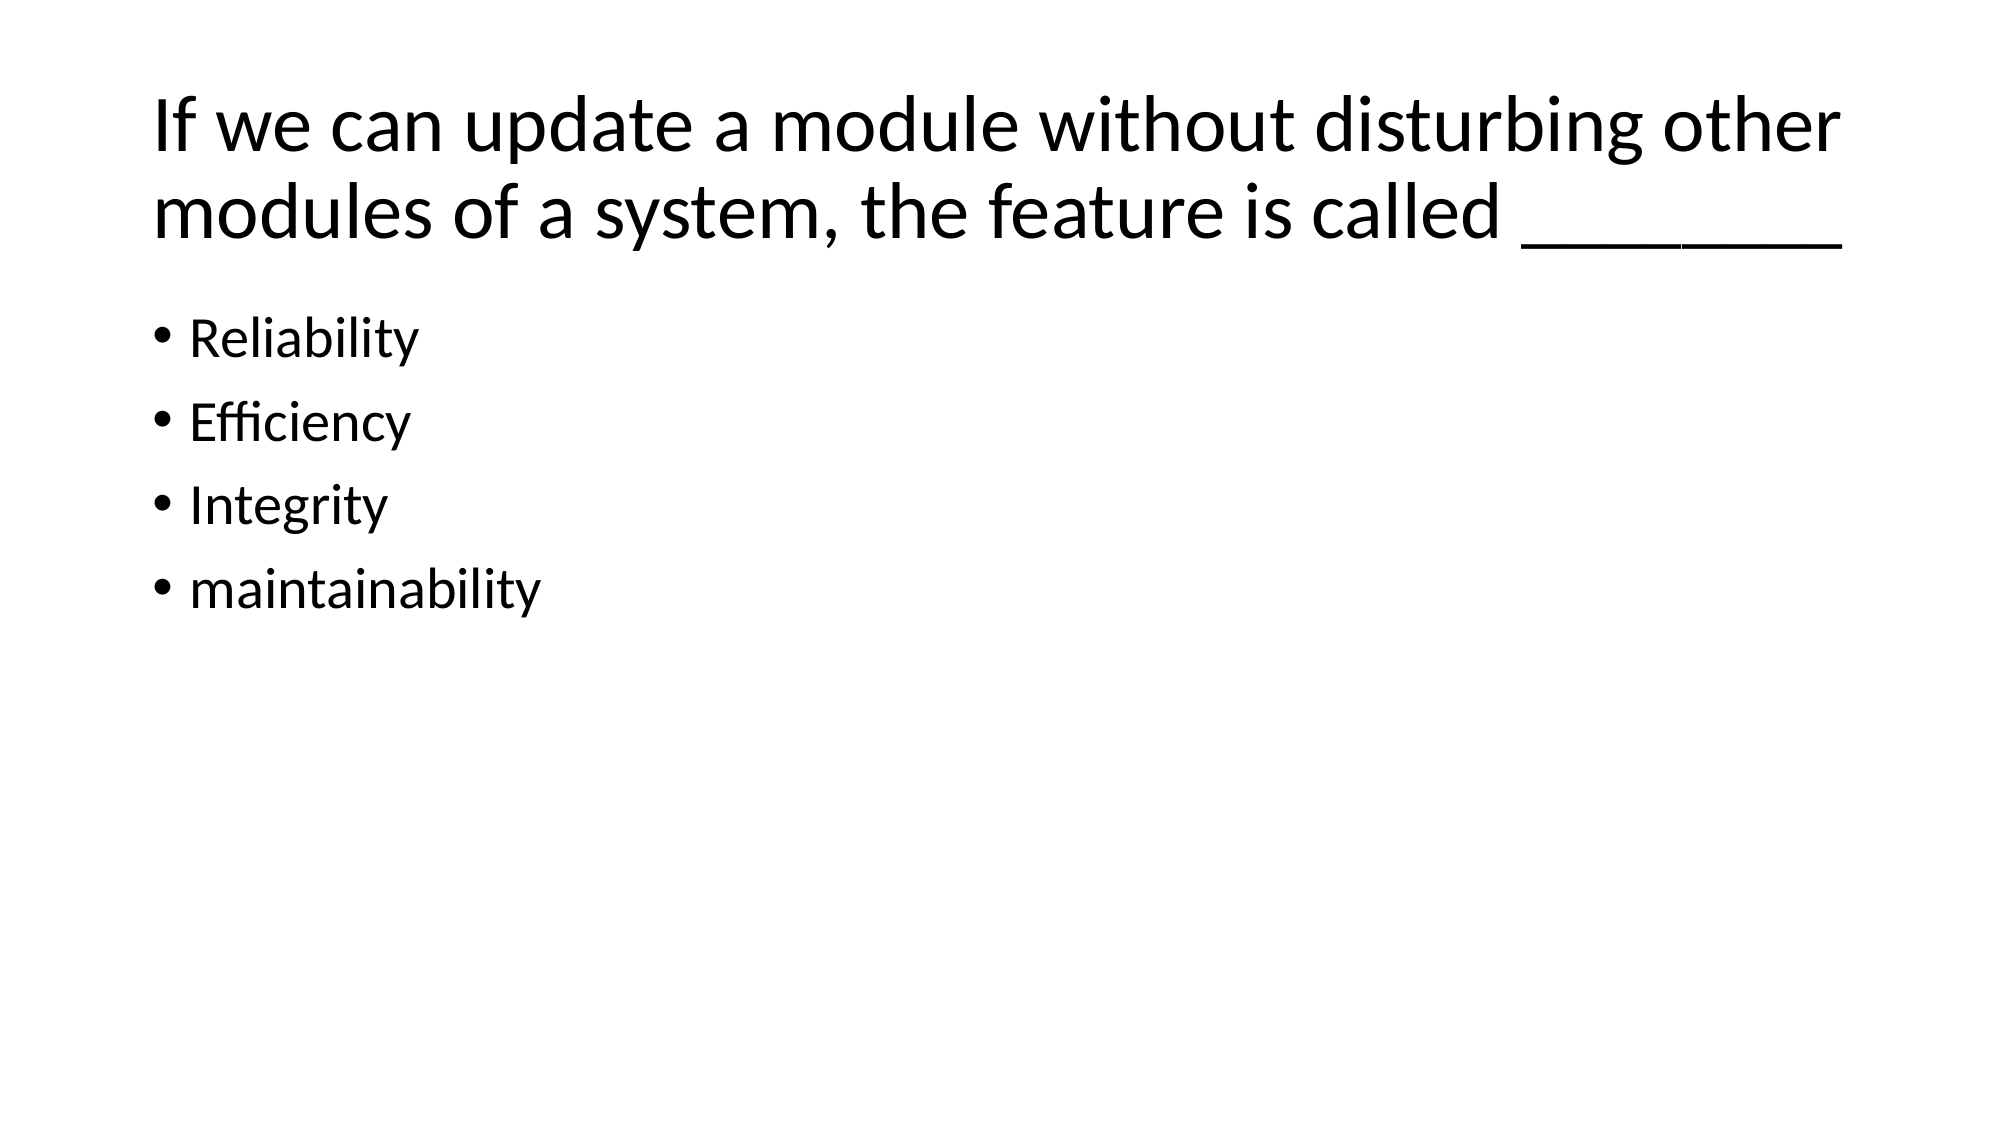

# If we can update a module without disturbing other modules of a system, the feature is called ________
Reliability
Efficiency
Integrity
maintainability